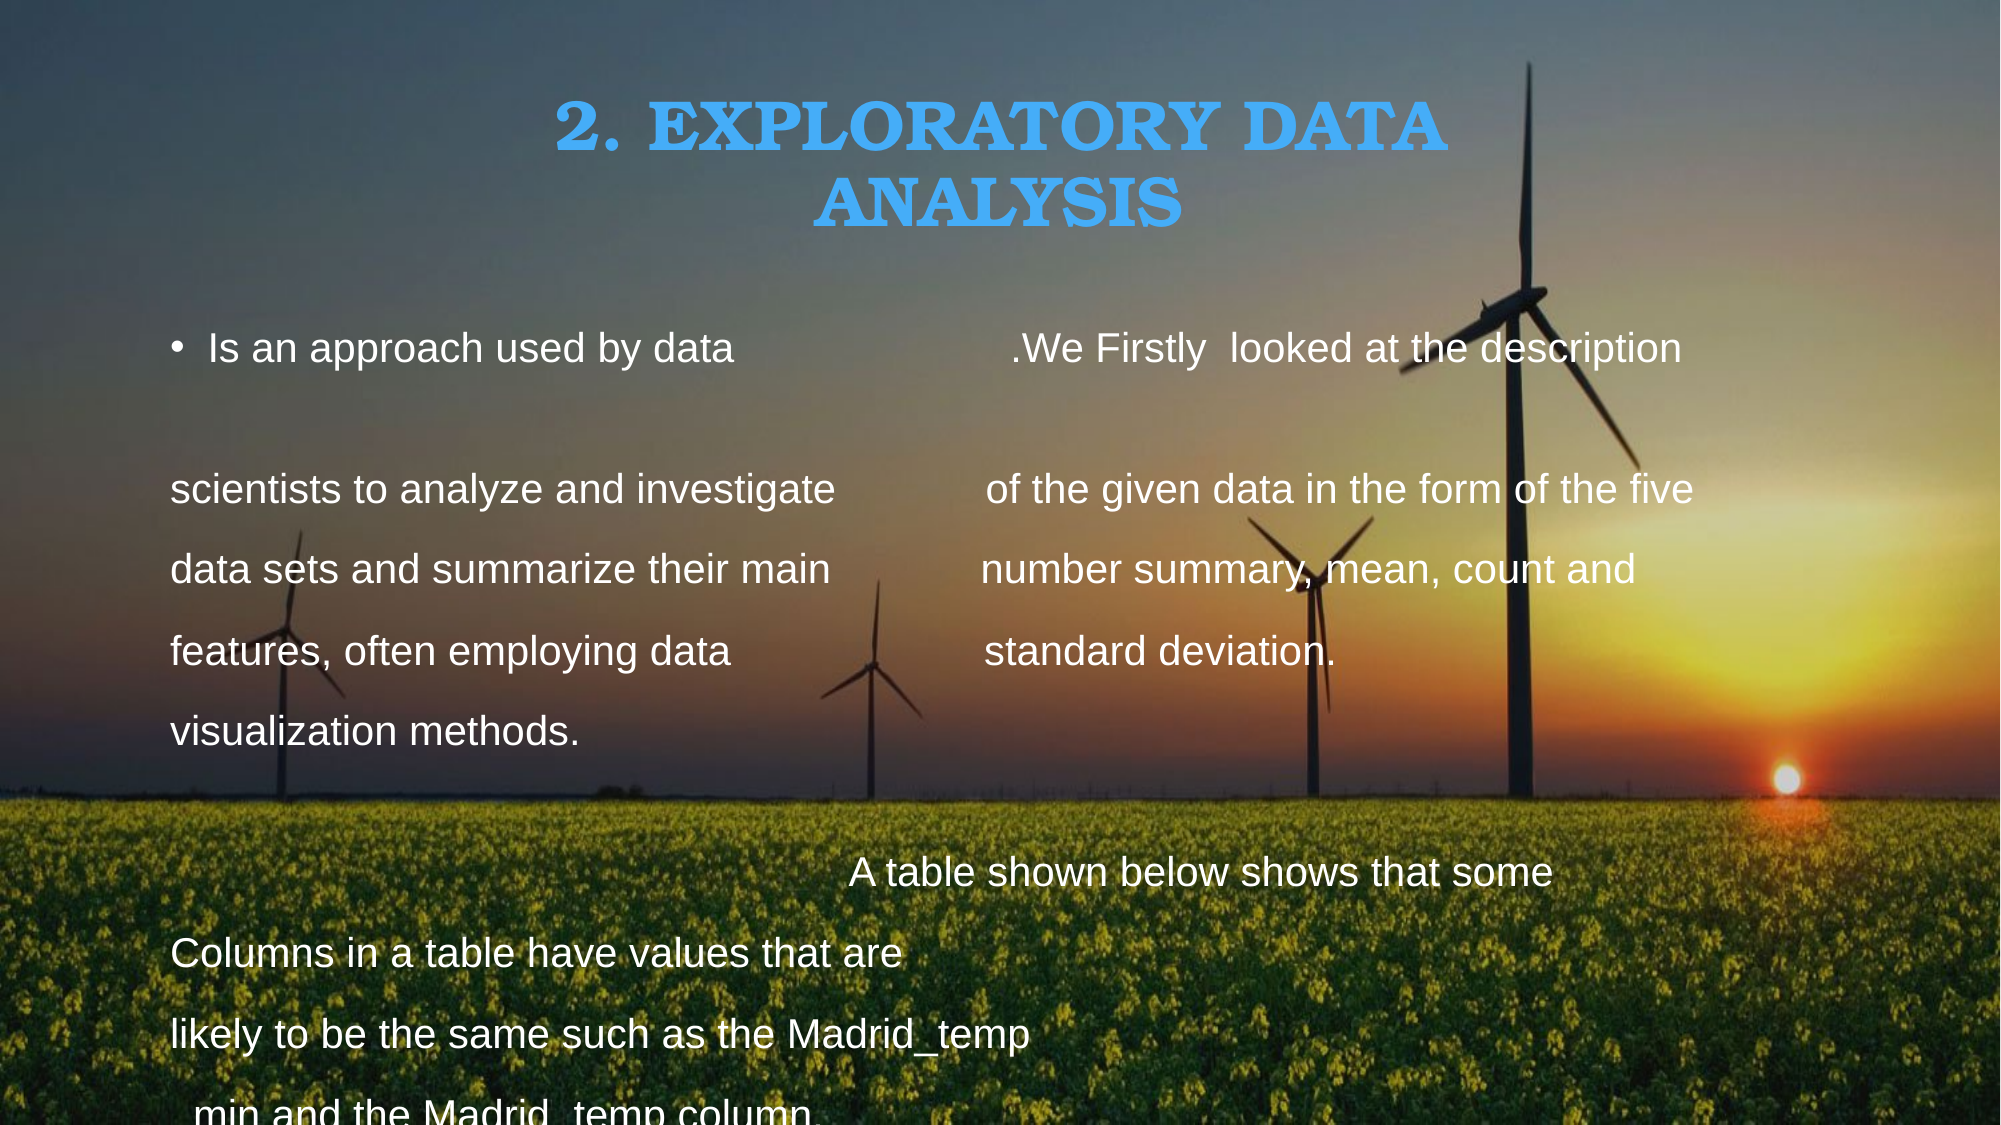

# 2. EXPLORATORY DATA ANALYSIS
Is an approach used by data                        .We Firstly  looked at the description
scientists to analyze and investigate             of the given data in the form of the five
data sets and summarize their main             number summary, mean, count and
features, often employing data                      standard deviation.
visualization methods.
                                                                                                                                                                                                  A table shown below shows that some
Columns in a table have values that are
likely to be the same such as the Madrid_temp
_min and the Madrid_temp column.